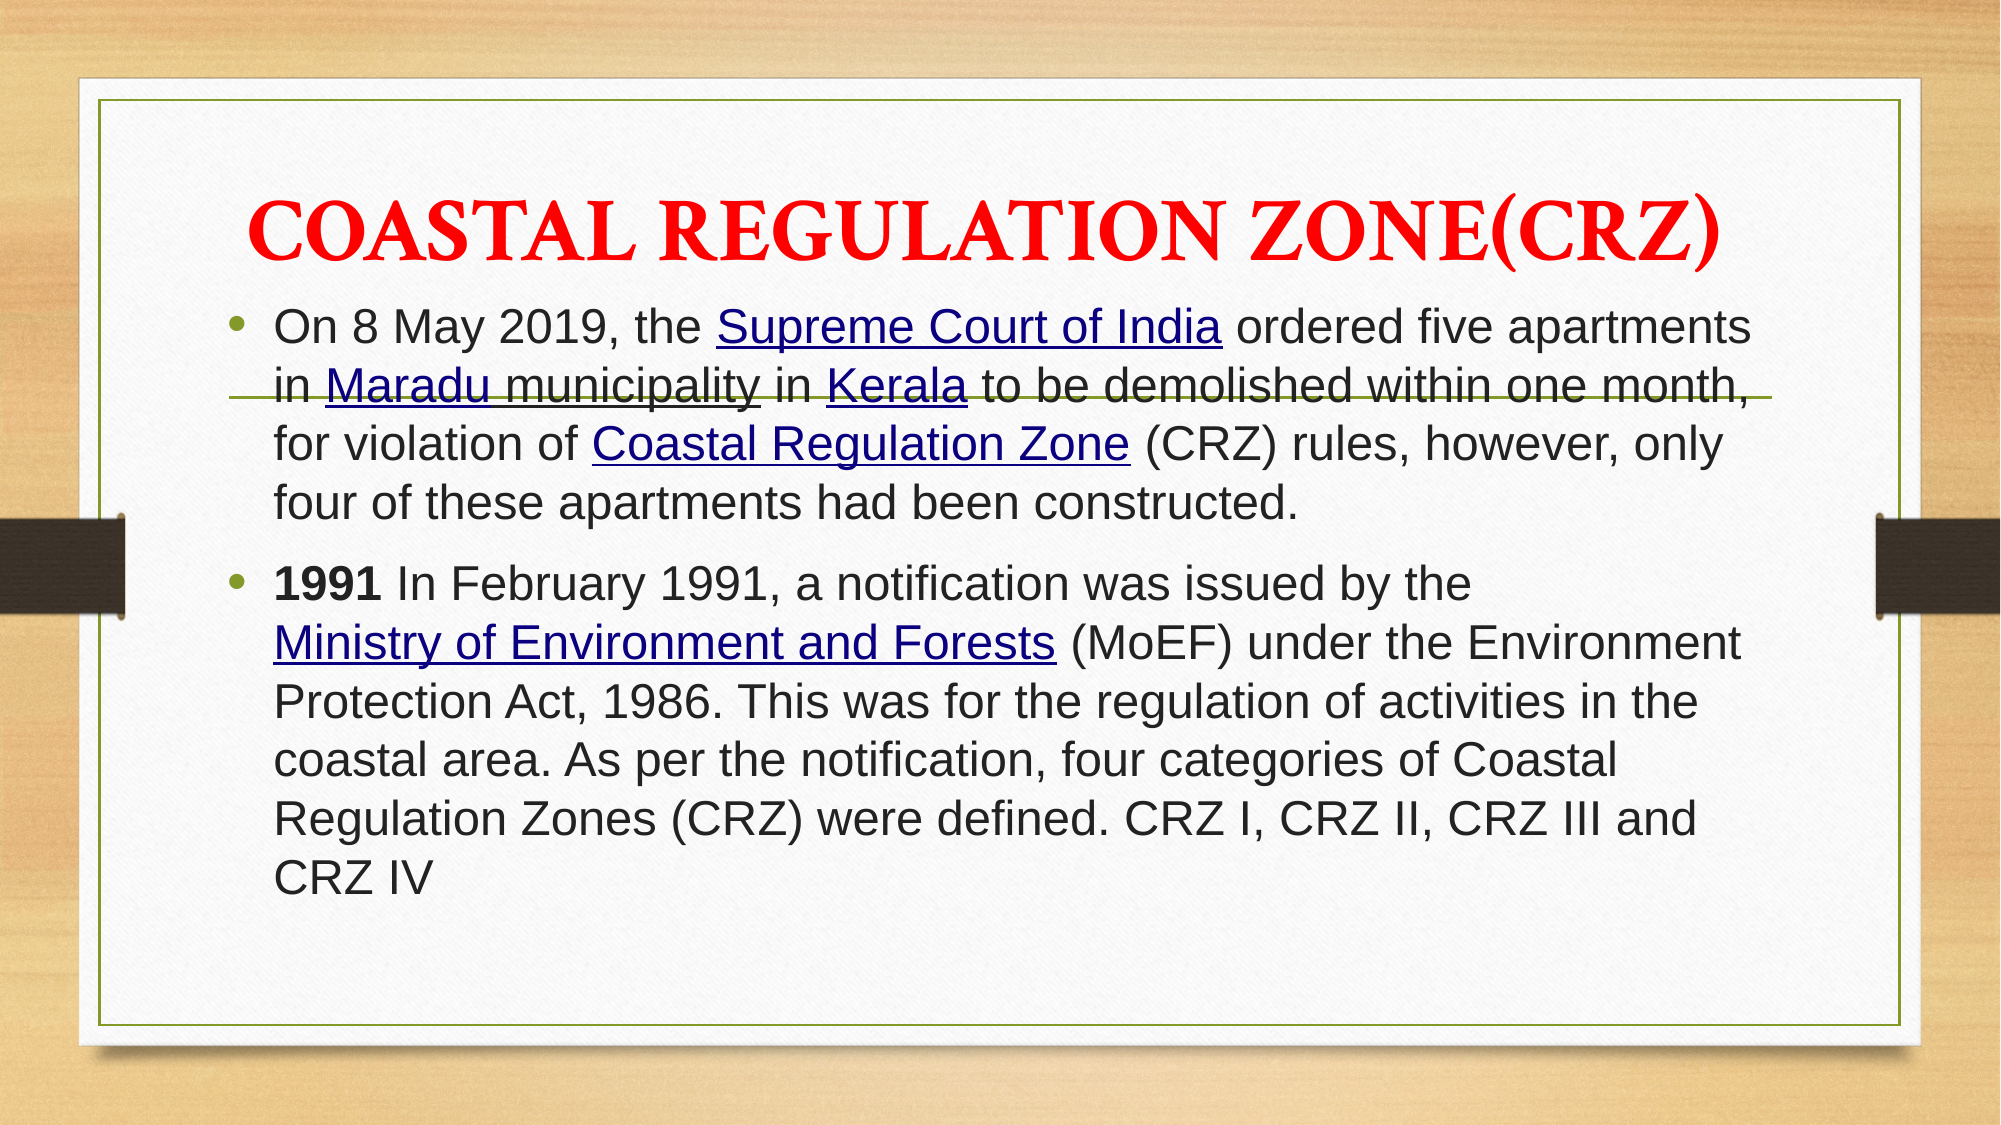

# COASTAL REGULATION ZONE(CRZ)
On 8 May 2019, the Supreme Court of India ordered five apartments in Maradu municipality in Kerala to be demolished within one month, for violation of Coastal Regulation Zone (CRZ) rules, however, only four of these apartments had been constructed.
1991 In February 1991, a notification was issued by the Ministry of Environment and Forests (MoEF) under the Environment Protection Act, 1986. This was for the regulation of activities in the coastal area. As per the notification, four categories of Coastal Regulation Zones (CRZ) were defined. CRZ I, CRZ II, CRZ III and CRZ IV